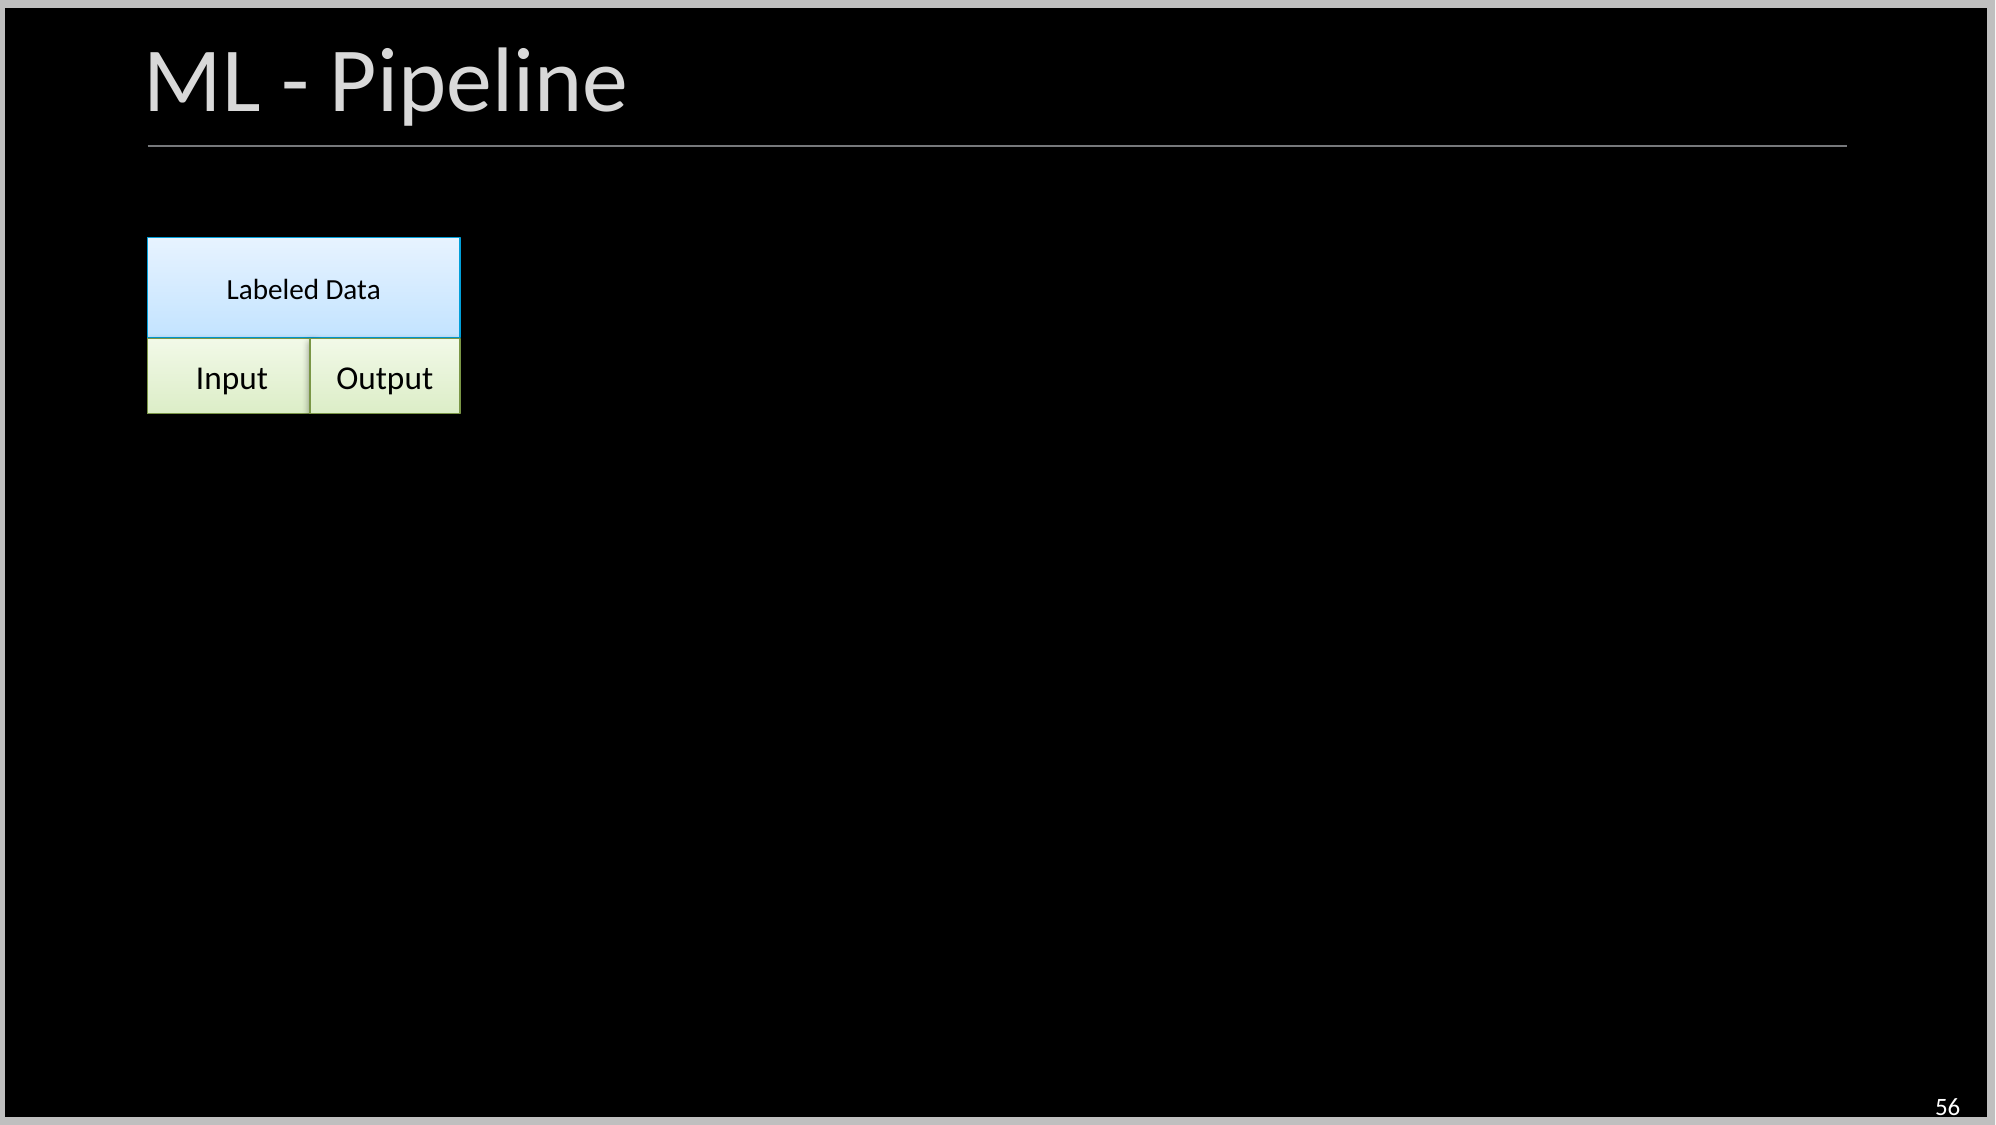

ML - Pipeline
Labeled Data
Input
Output
56